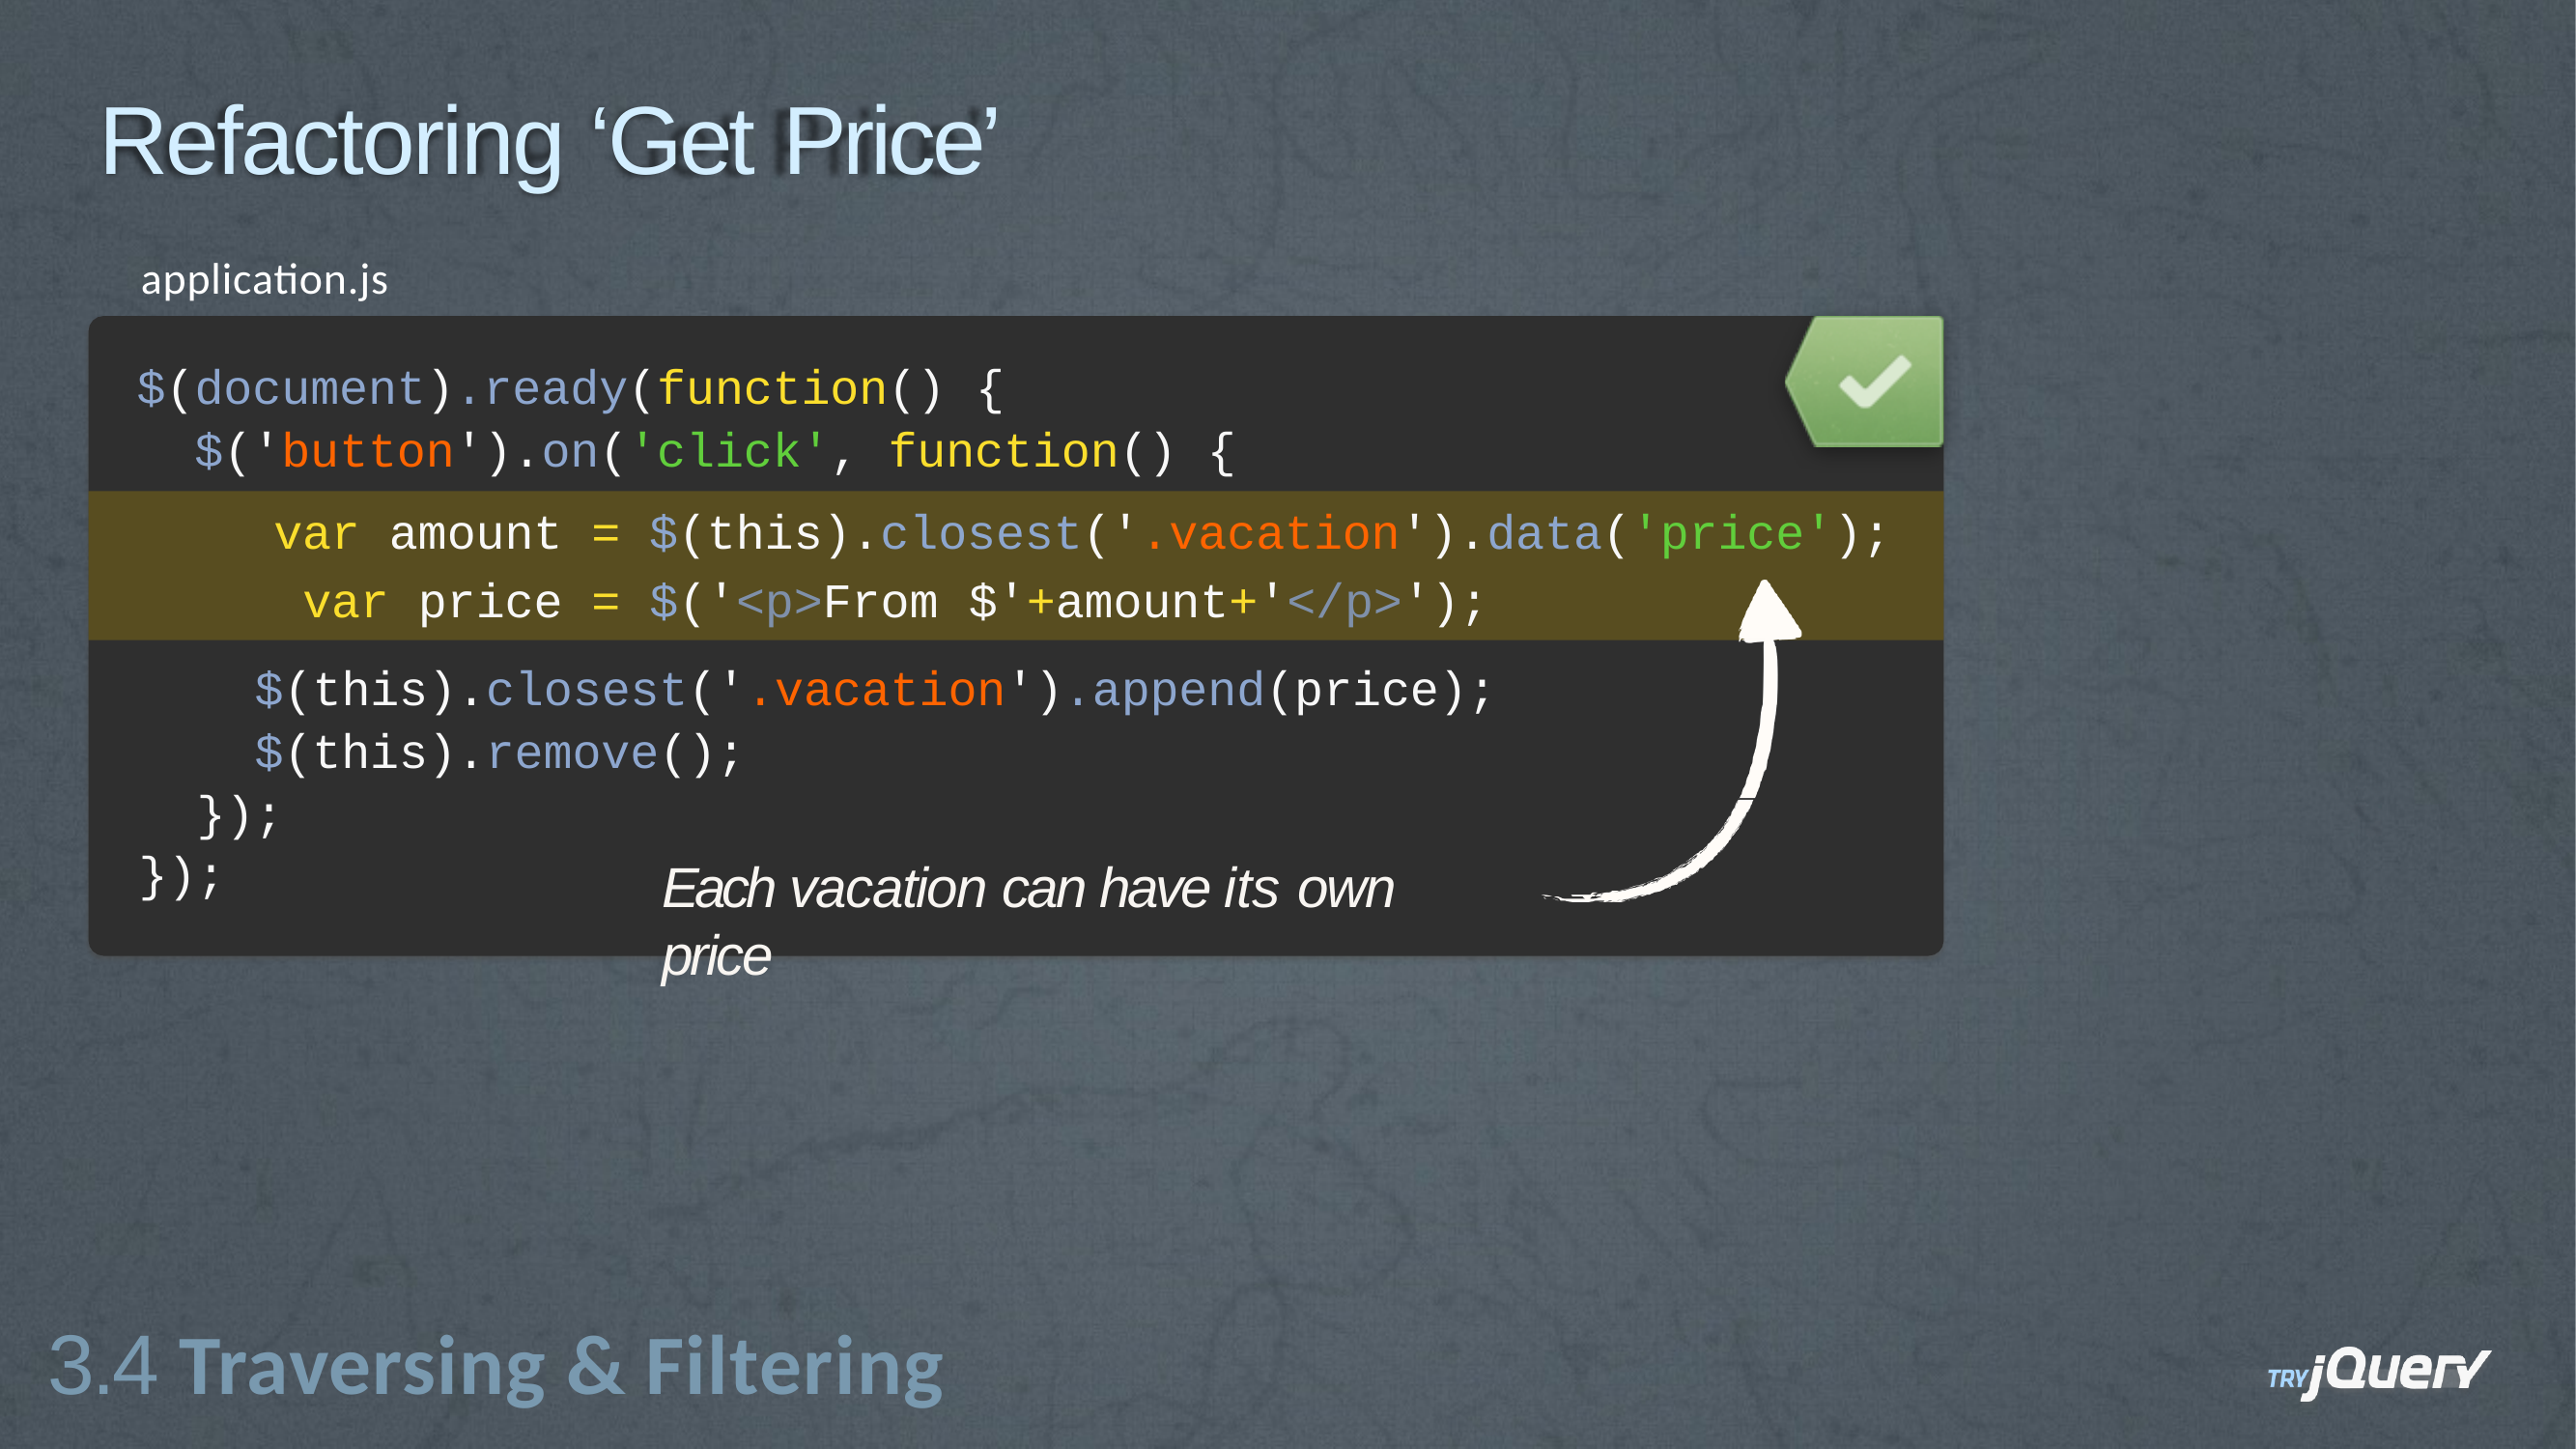

# Refactoring ‘Get Price’

application.js

$(document).ready(function() {
$('button').on('click', function() {
var amount = $(this).closest('.vacation').data('price');  var price = $('<p>From $'+amount+'</p>');
$(this).closest('.vacation').append(price);
$(this).remove();
});

});
Each vacation can have its own price
3.4 Traversing & Filtering